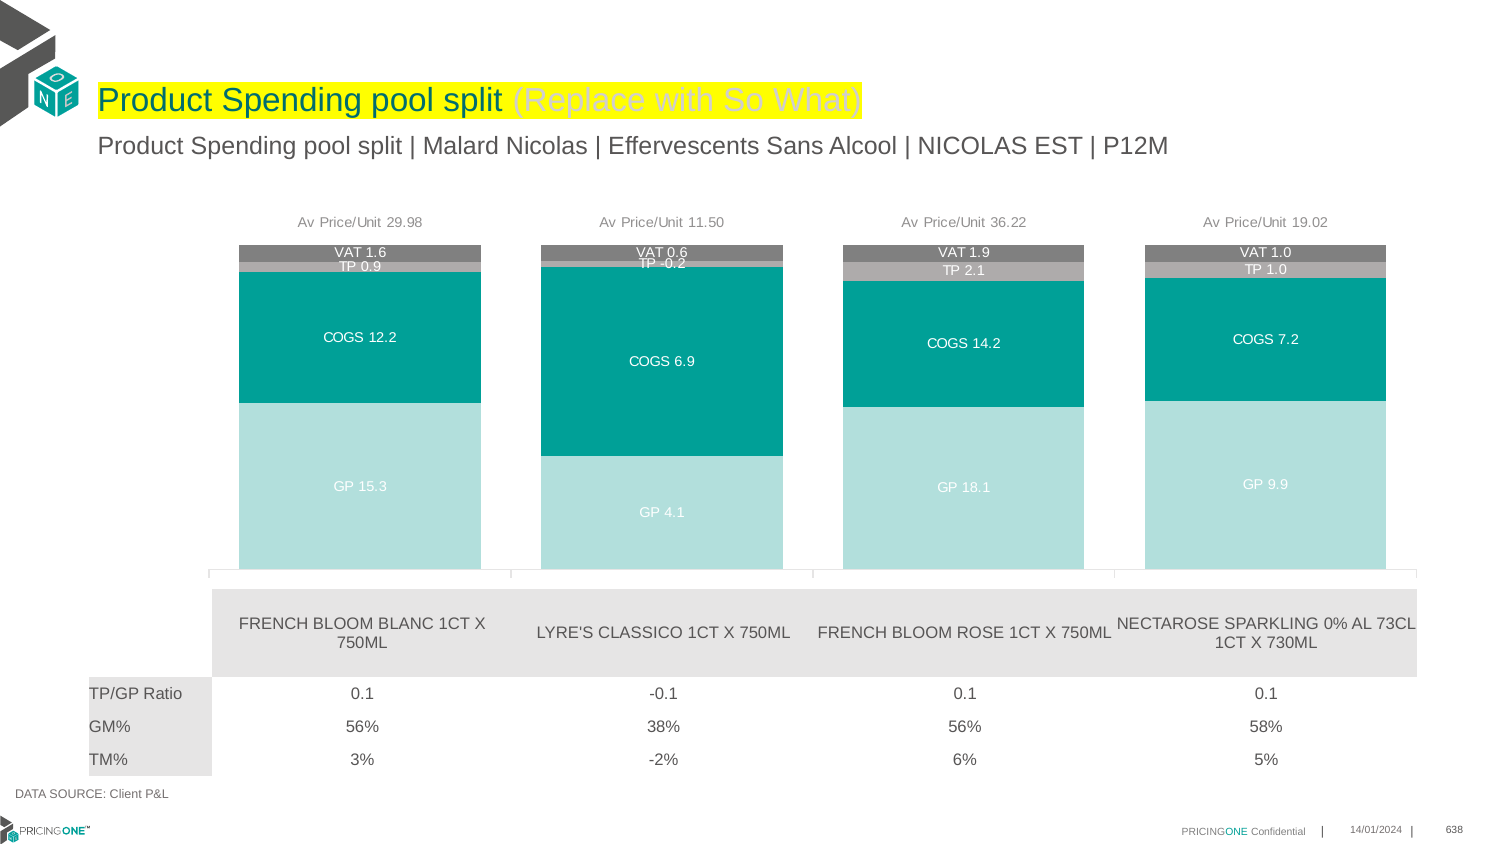

# Product Spending pool split (Replace with So What)
Product Spending pool split | Malard Nicolas | Effervescents Sans Alcool | NICOLAS EST | P12M

### Chart

| Category | GP | COGS | TP | VAT |
|---|---|---|---|---|
| Av Price/Unit 29.98 | 15.338200000000002 | 12.149999999999999 | 0.9326934153473765 | 1.5631491378441094 |
| Av Price/Unit 11.50 | 4.1383 | 6.857000000000001 | -0.22107040087750285 | 0.5925826279517363 |
| Av Price/Unit 36.22 | 18.077499999999997 | 14.15 | 2.106359926276987 | 1.8883622959452344 |
| Av Price/Unit 19.02 | 9.8616 | 7.2 | 0.9636764612954174 | 0.9913902053712491 |
|  | FRENCH BLOOM BLANC 1CT X 750ML | LYRE'S CLASSICO 1CT X 750ML | FRENCH BLOOM ROSE 1CT X 750ML | NECTAROSE SPARKLING 0% AL 73CL 1CT X 730ML |
| --- | --- | --- | --- | --- |
| TP/GP Ratio | 0.1 | -0.1 | 0.1 | 0.1 |
| GM% | 56% | 38% | 56% | 58% |
| TM% | 3% | -2% | 6% | 5% |
DATA SOURCE: Client P&L

14/01/2024
638